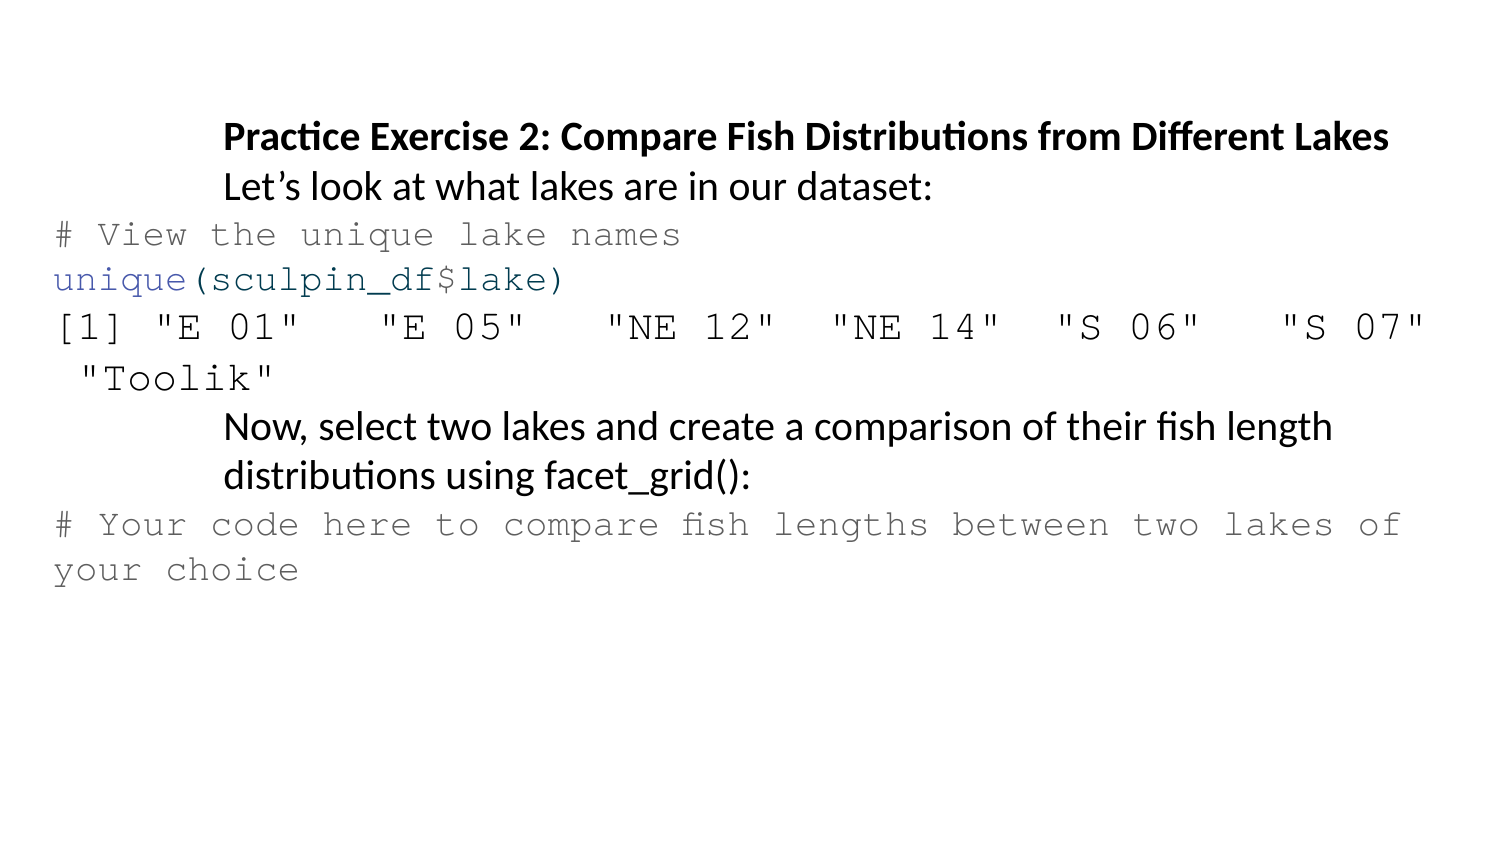

Practice Exercise 2: Compare Fish Distributions from Different Lakes
Let’s look at what lakes are in our dataset:
# View the unique lake names unique(sculpin_df$lake)
[1] "E 01"   "E 05"   "NE 12"  "NE 14"  "S 06"   "S 07"   "Toolik"
Now, select two lakes and create a comparison of their fish length distributions using facet_grid():
# Your code here to compare fish lengths between two lakes of your choice